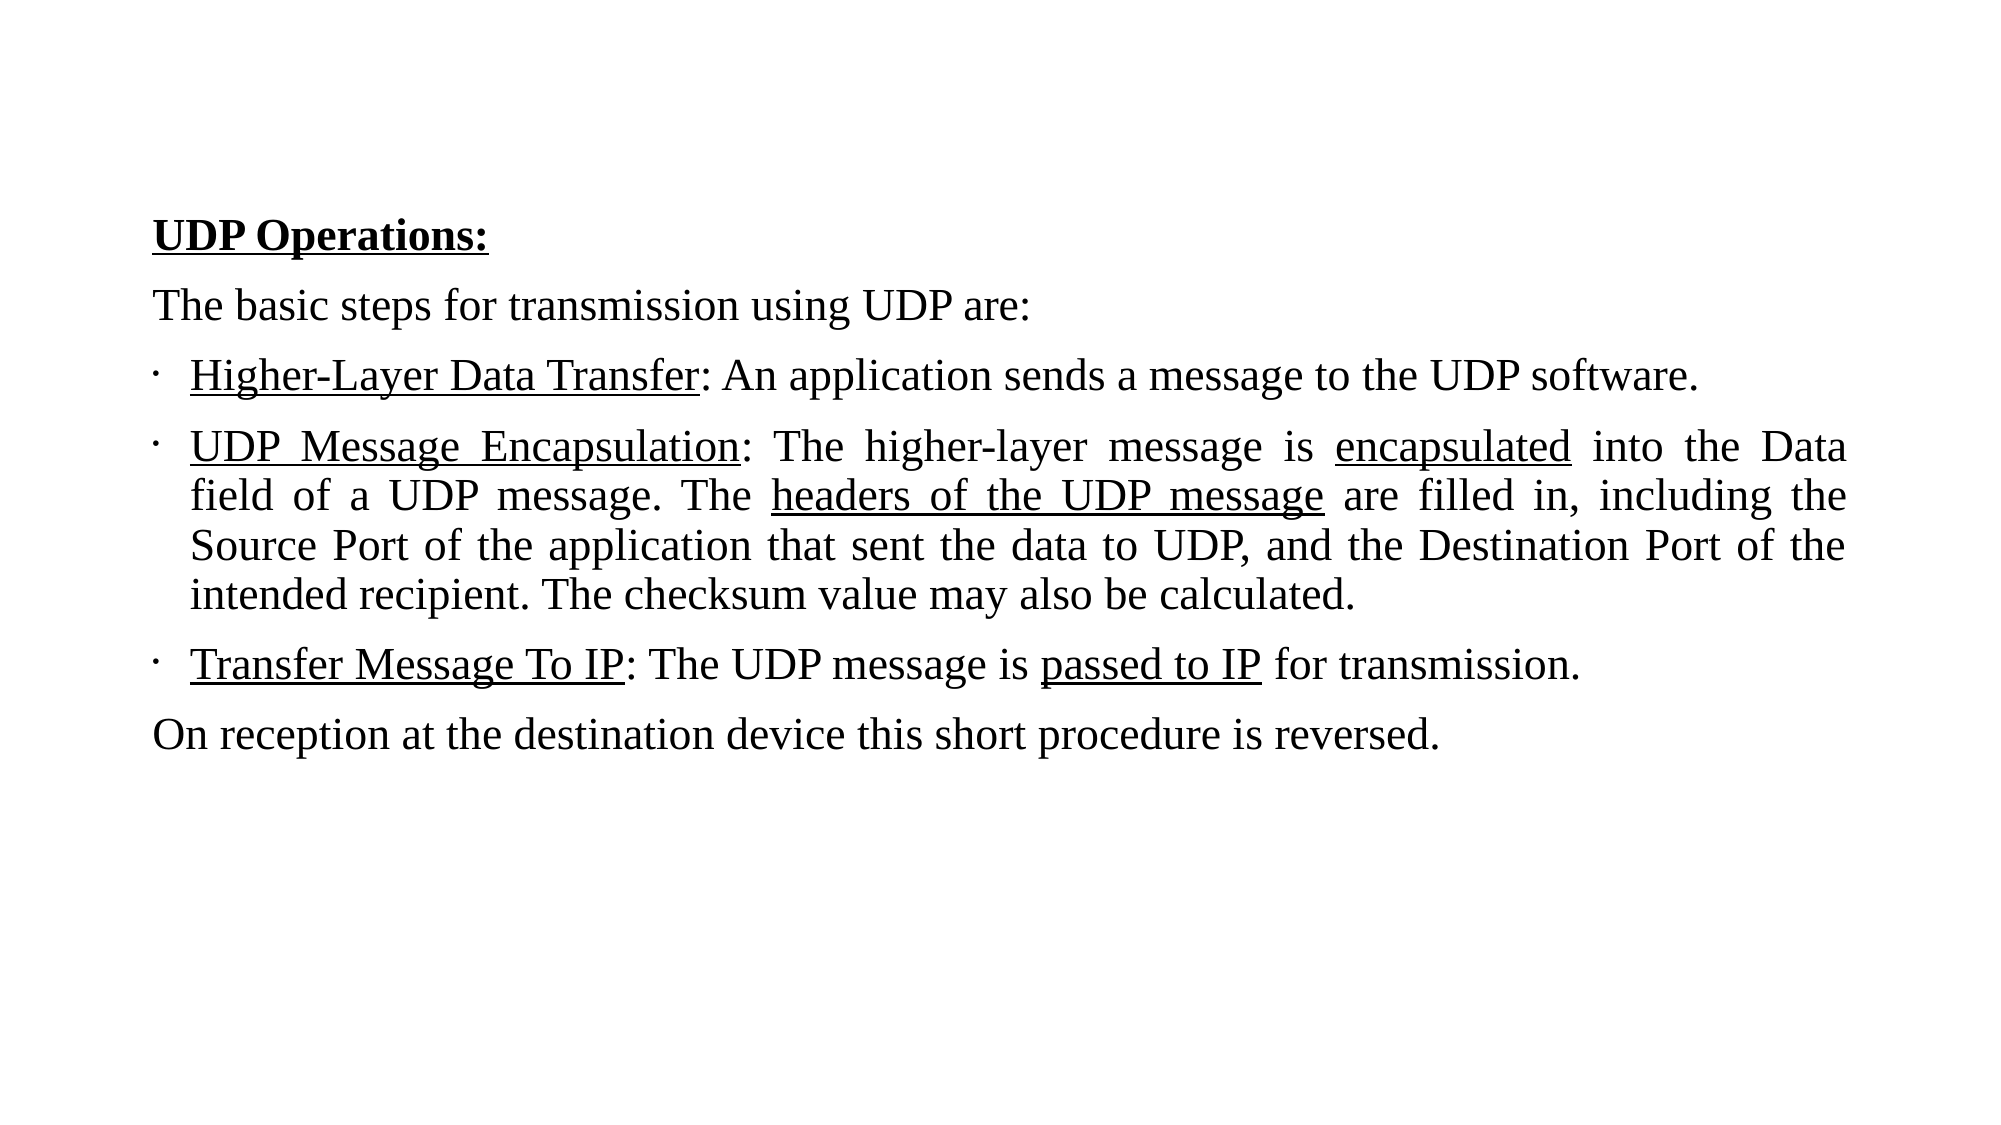

#
UDP Operations:
The basic steps for transmission using UDP are:
Higher-Layer Data Transfer: An application sends a message to the UDP software.
UDP Message Encapsulation: The higher-layer message is encapsulated into the Data field of a UDP message. The headers of the UDP message are filled in, including the Source Port of the application that sent the data to UDP, and the Destination Port of the intended recipient. The checksum value may also be calculated.
Transfer Message To IP: The UDP message is passed to IP for transmission.
On reception at the destination device this short procedure is reversed.